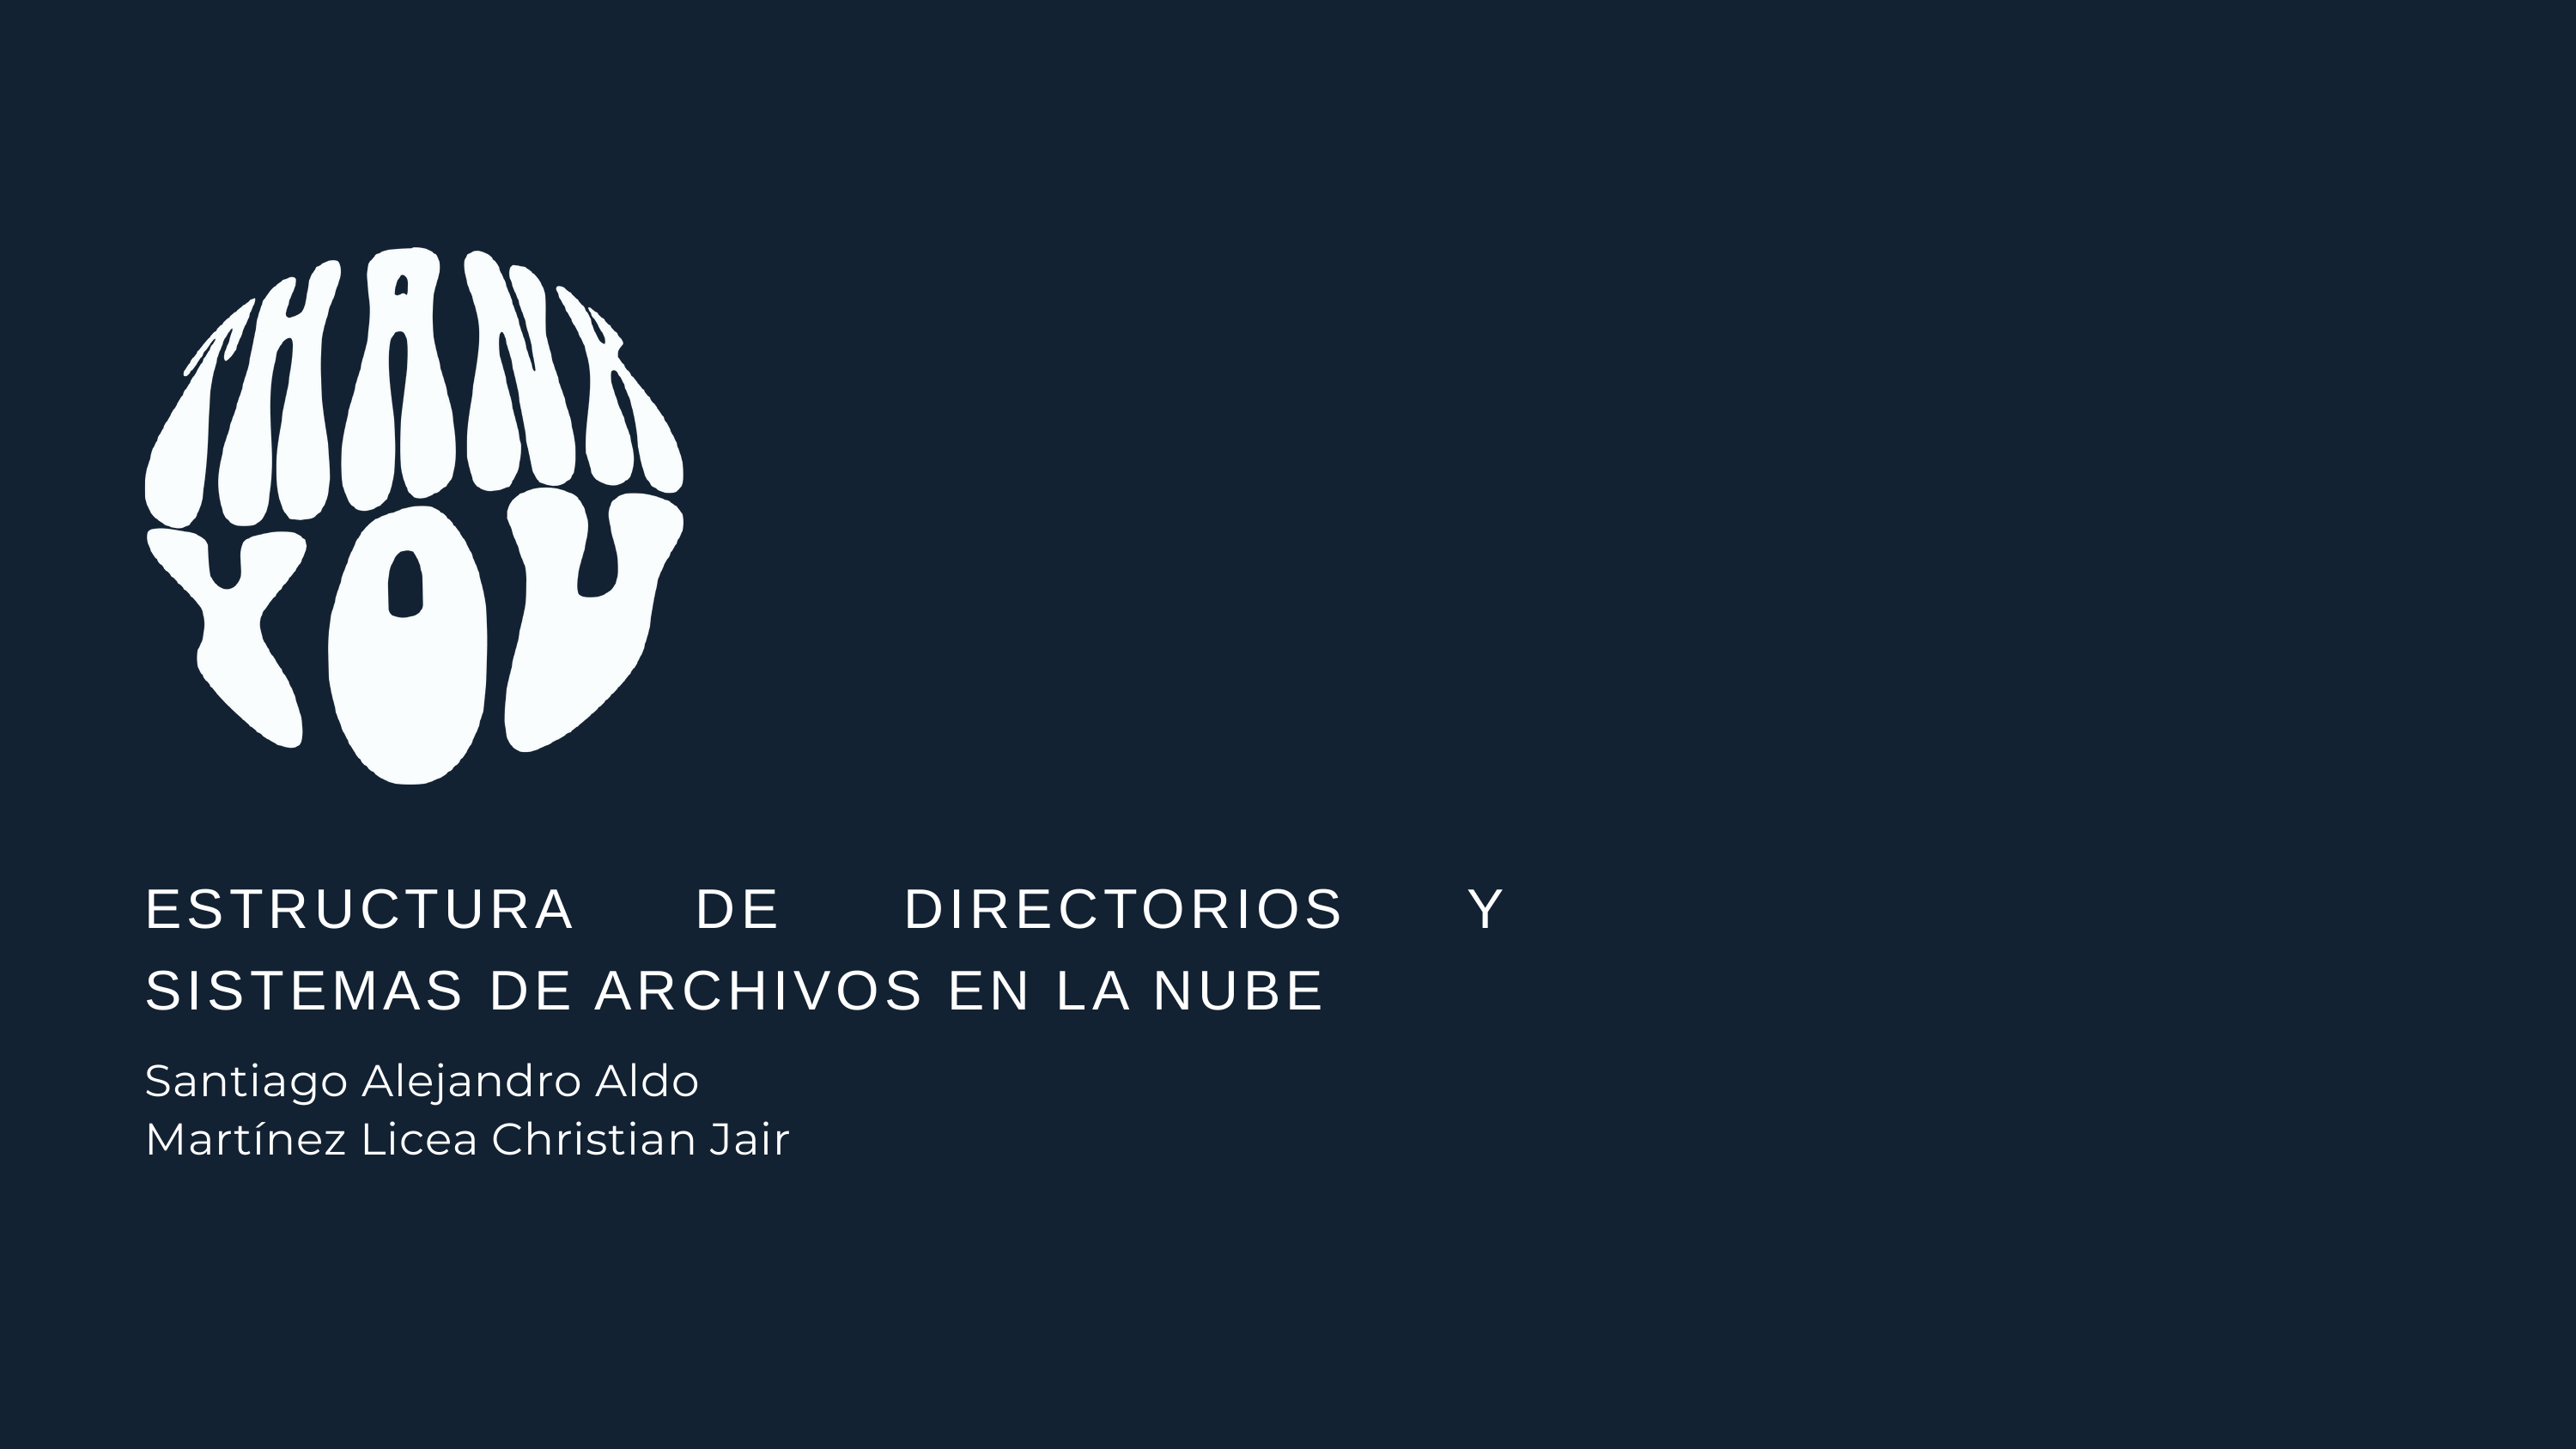

ESTRUCTURA DE DIRECTORIOS Y SISTEMAS DE ARCHIVOS EN LA NUBE
Santiago Alejandro Aldo
Martínez Licea Christian Jair